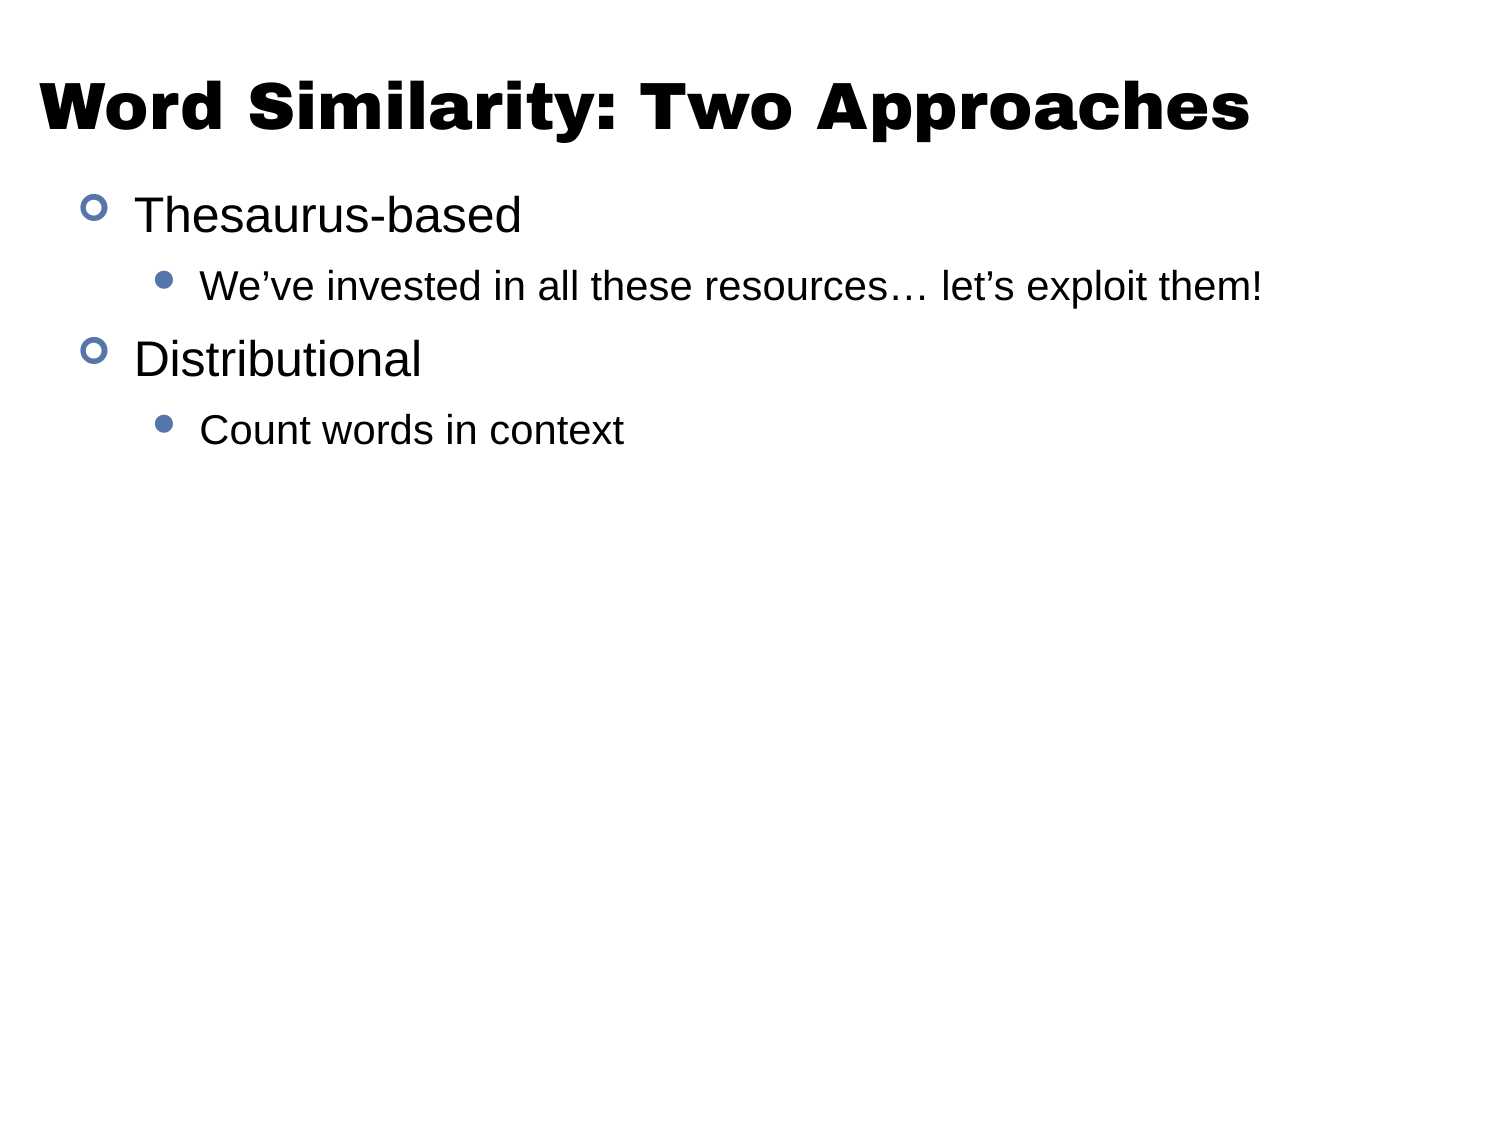

# Word Similarity: Two Approaches
Thesaurus-based
We’ve invested in all these resources… let’s exploit them!
Distributional
Count words in context